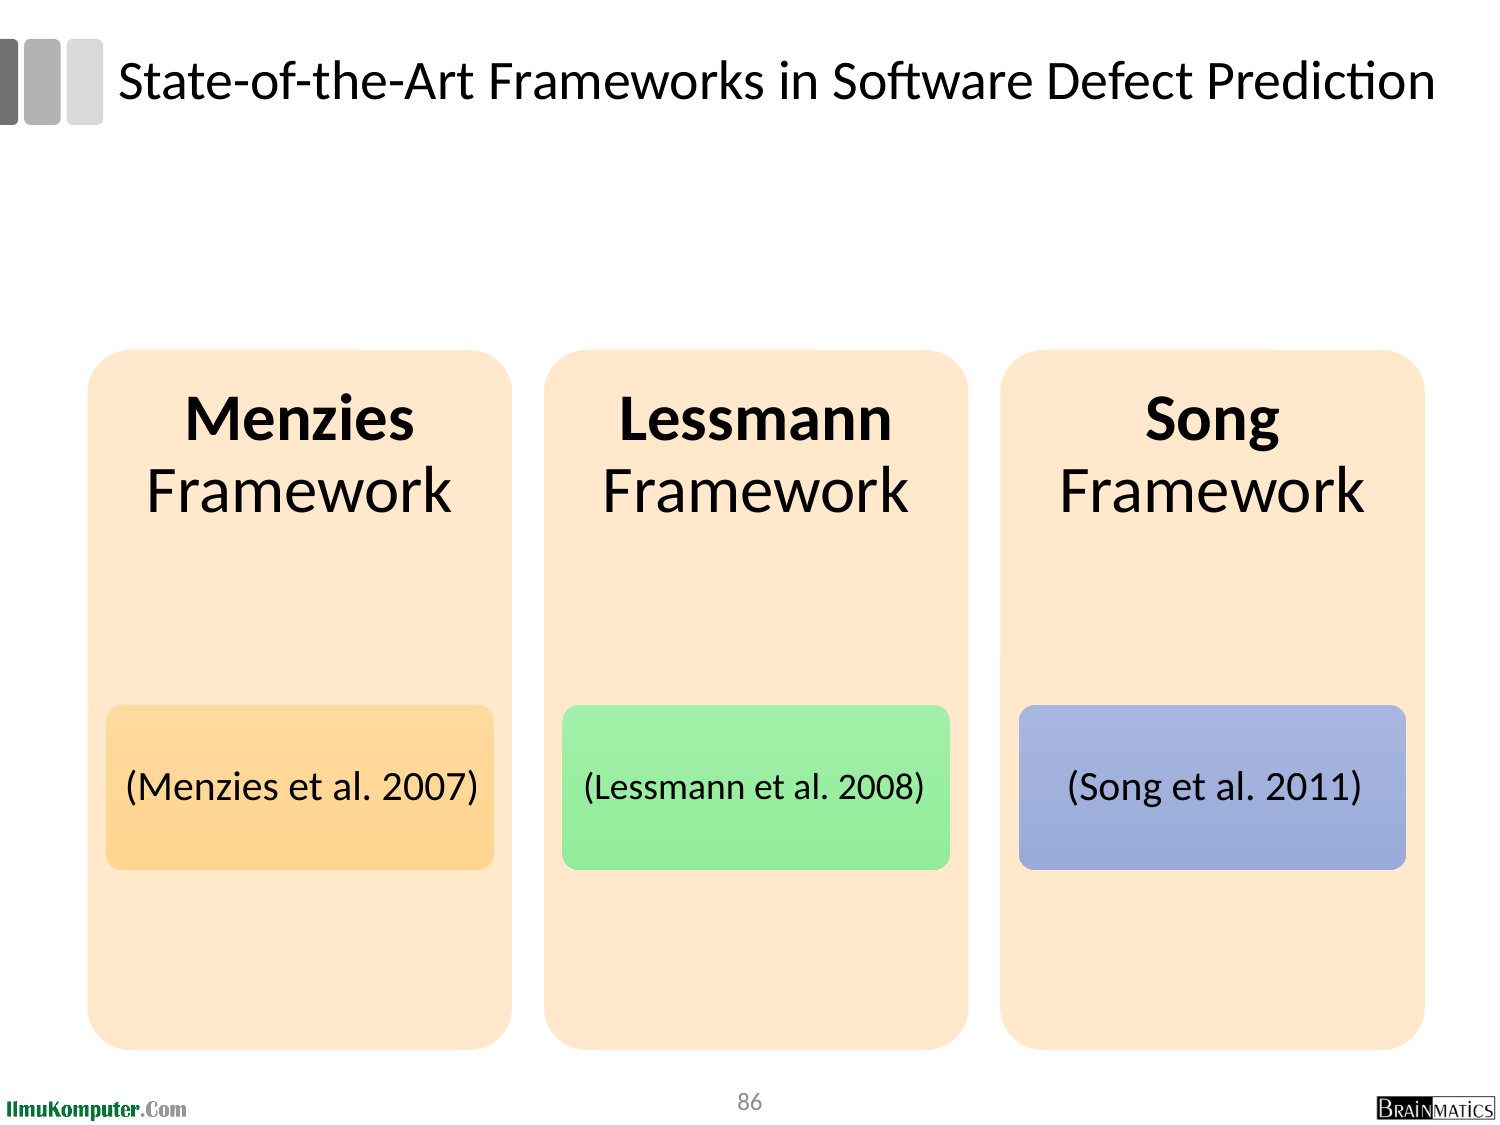

# State-of-the-Art Frameworks in Software Defect Prediction
Menzies Framework
(Menzies et al. 2007)
Lessmann Framework
(Lessmann et al. 2008)
Song Framework
(Song et al. 2011)
86